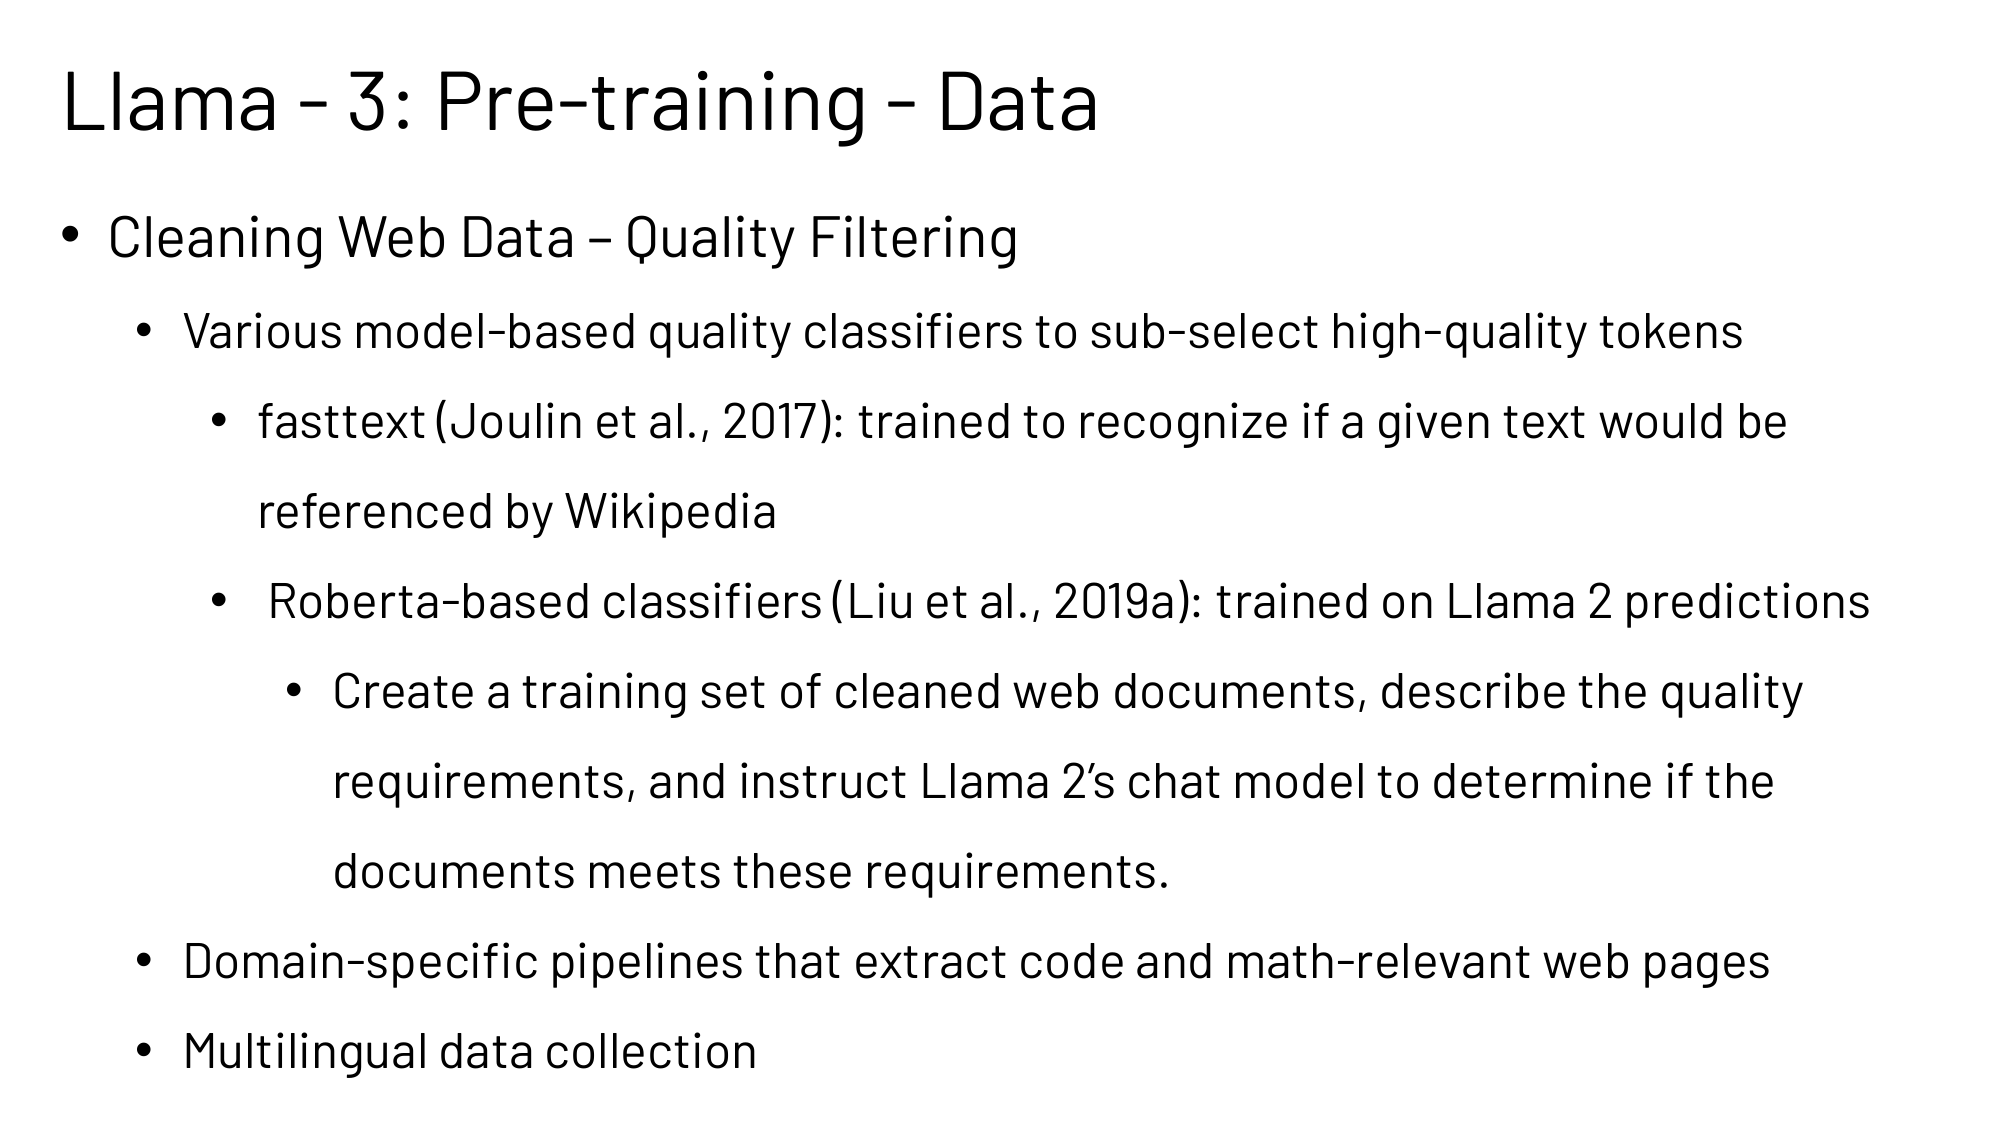

Llama - 3: Pre-training - Data

Cleaning Web Data – Quality Filtering
Various model-based quality classifiers to sub-select high-quality tokens
fasttext (Joulin et al., 2017): trained to recognize if a given text would be referenced by Wikipedia
 Roberta-based classifiers (Liu et al., 2019a): trained on Llama 2 predictions
Create a training set of cleaned web documents, describe the quality requirements, and instruct Llama 2’s chat model to determine if the documents meets these requirements.
Domain-specific pipelines that extract code and math-relevant web pages
Multilingual data collection
229